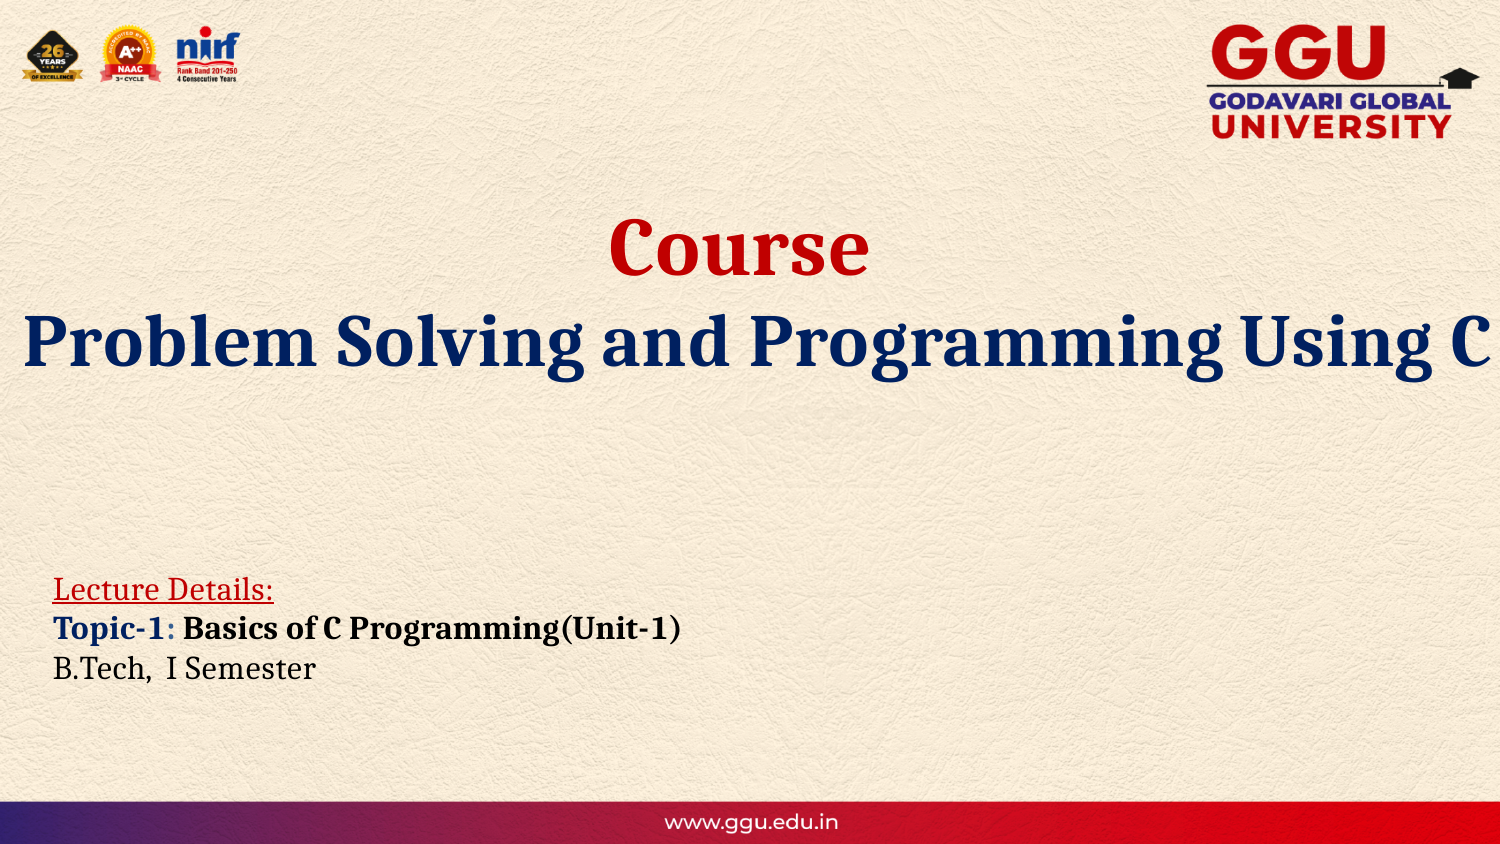

Course
Problem Solving and Programming Using C
Lecture Details:
Topic-1: Basics of C Programming(Unit-1)
B.Tech,  I Semester